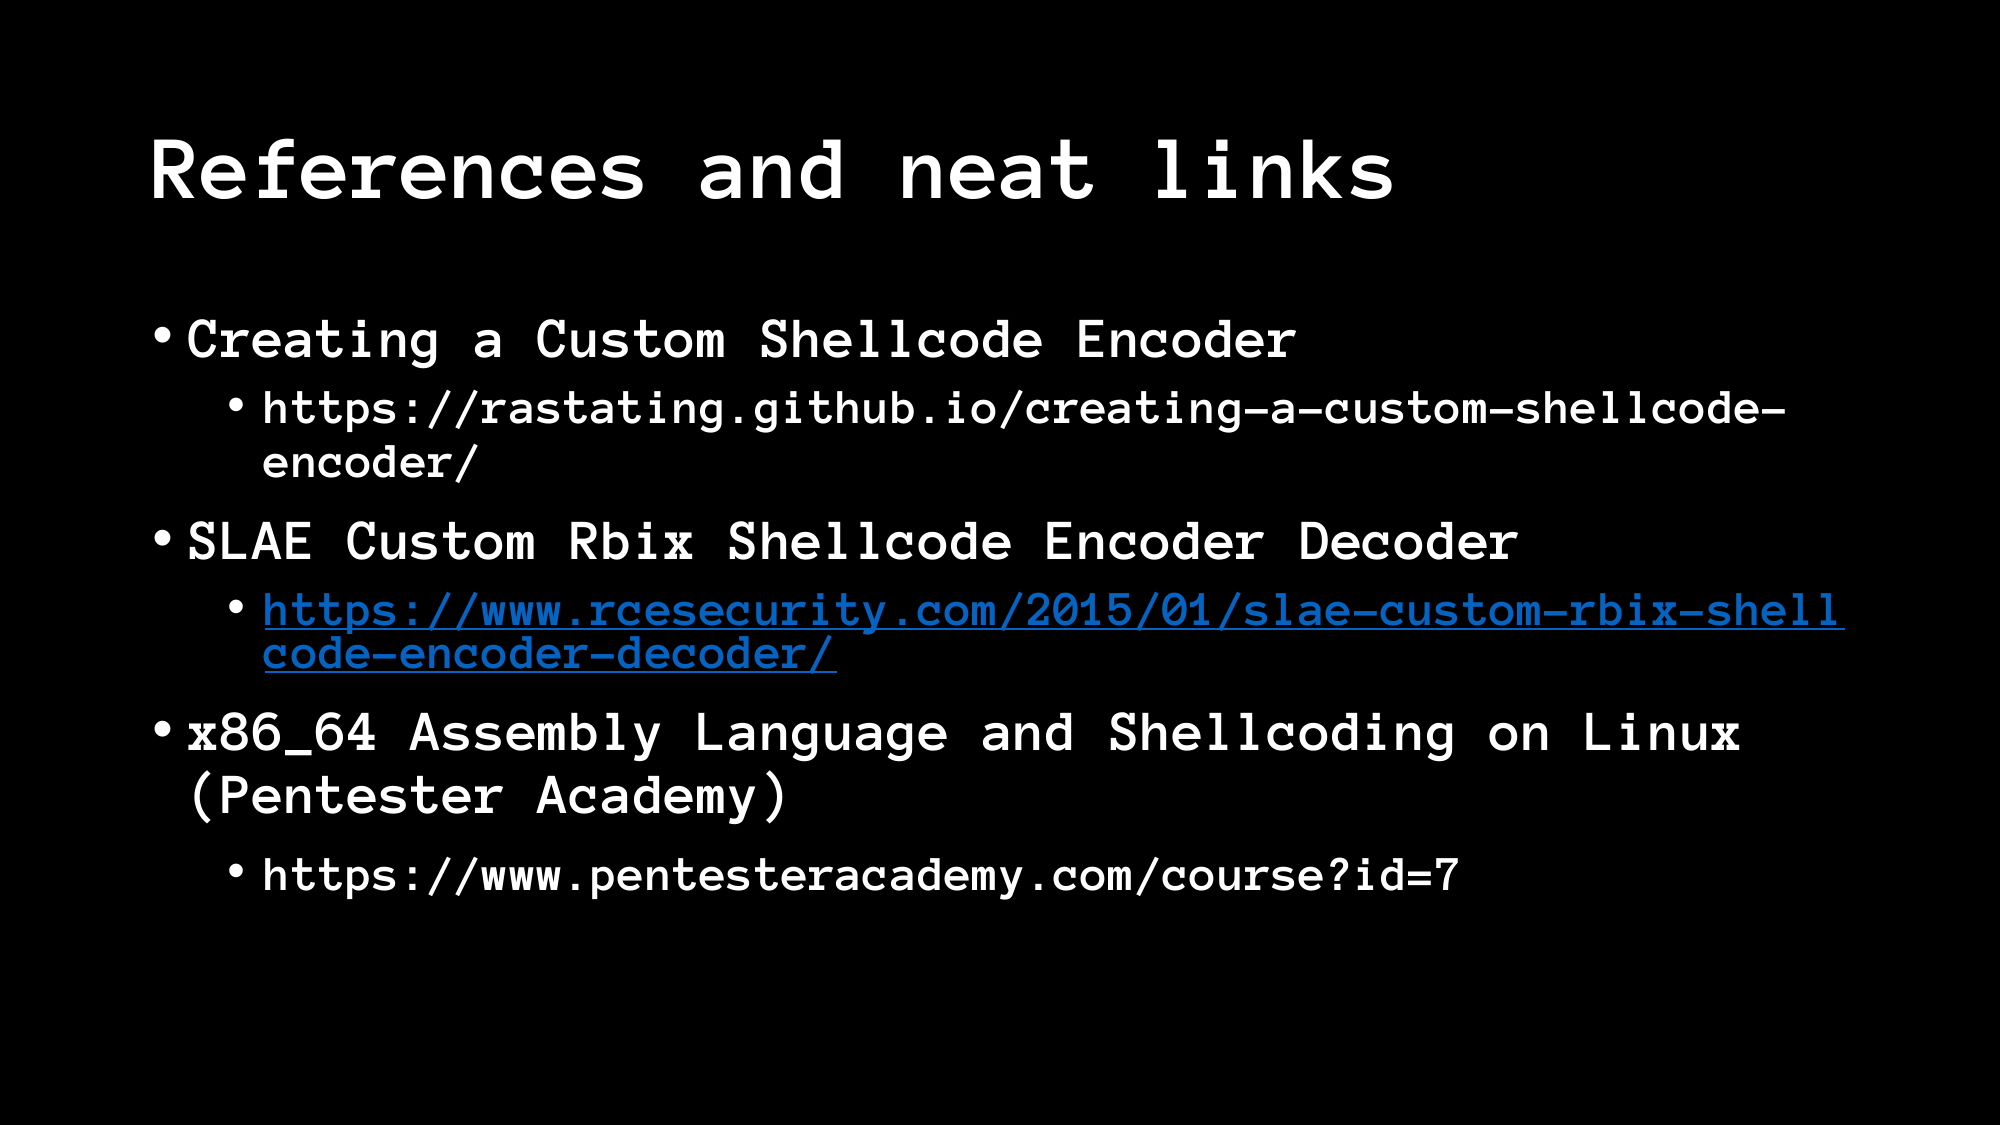

# References and neat links
Creating a Custom Shellcode Encoder
https://rastating.github.io/creating-a-custom-shellcode-encoder/
SLAE Custom Rbix Shellcode Encoder Decoder
https://www.rcesecurity.com/2015/01/slae-custom-rbix-shellcode-encoder-decoder/
x86_64 Assembly Language and Shellcoding on Linux (Pentester Academy)
https://www.pentesteracademy.com/course?id=7